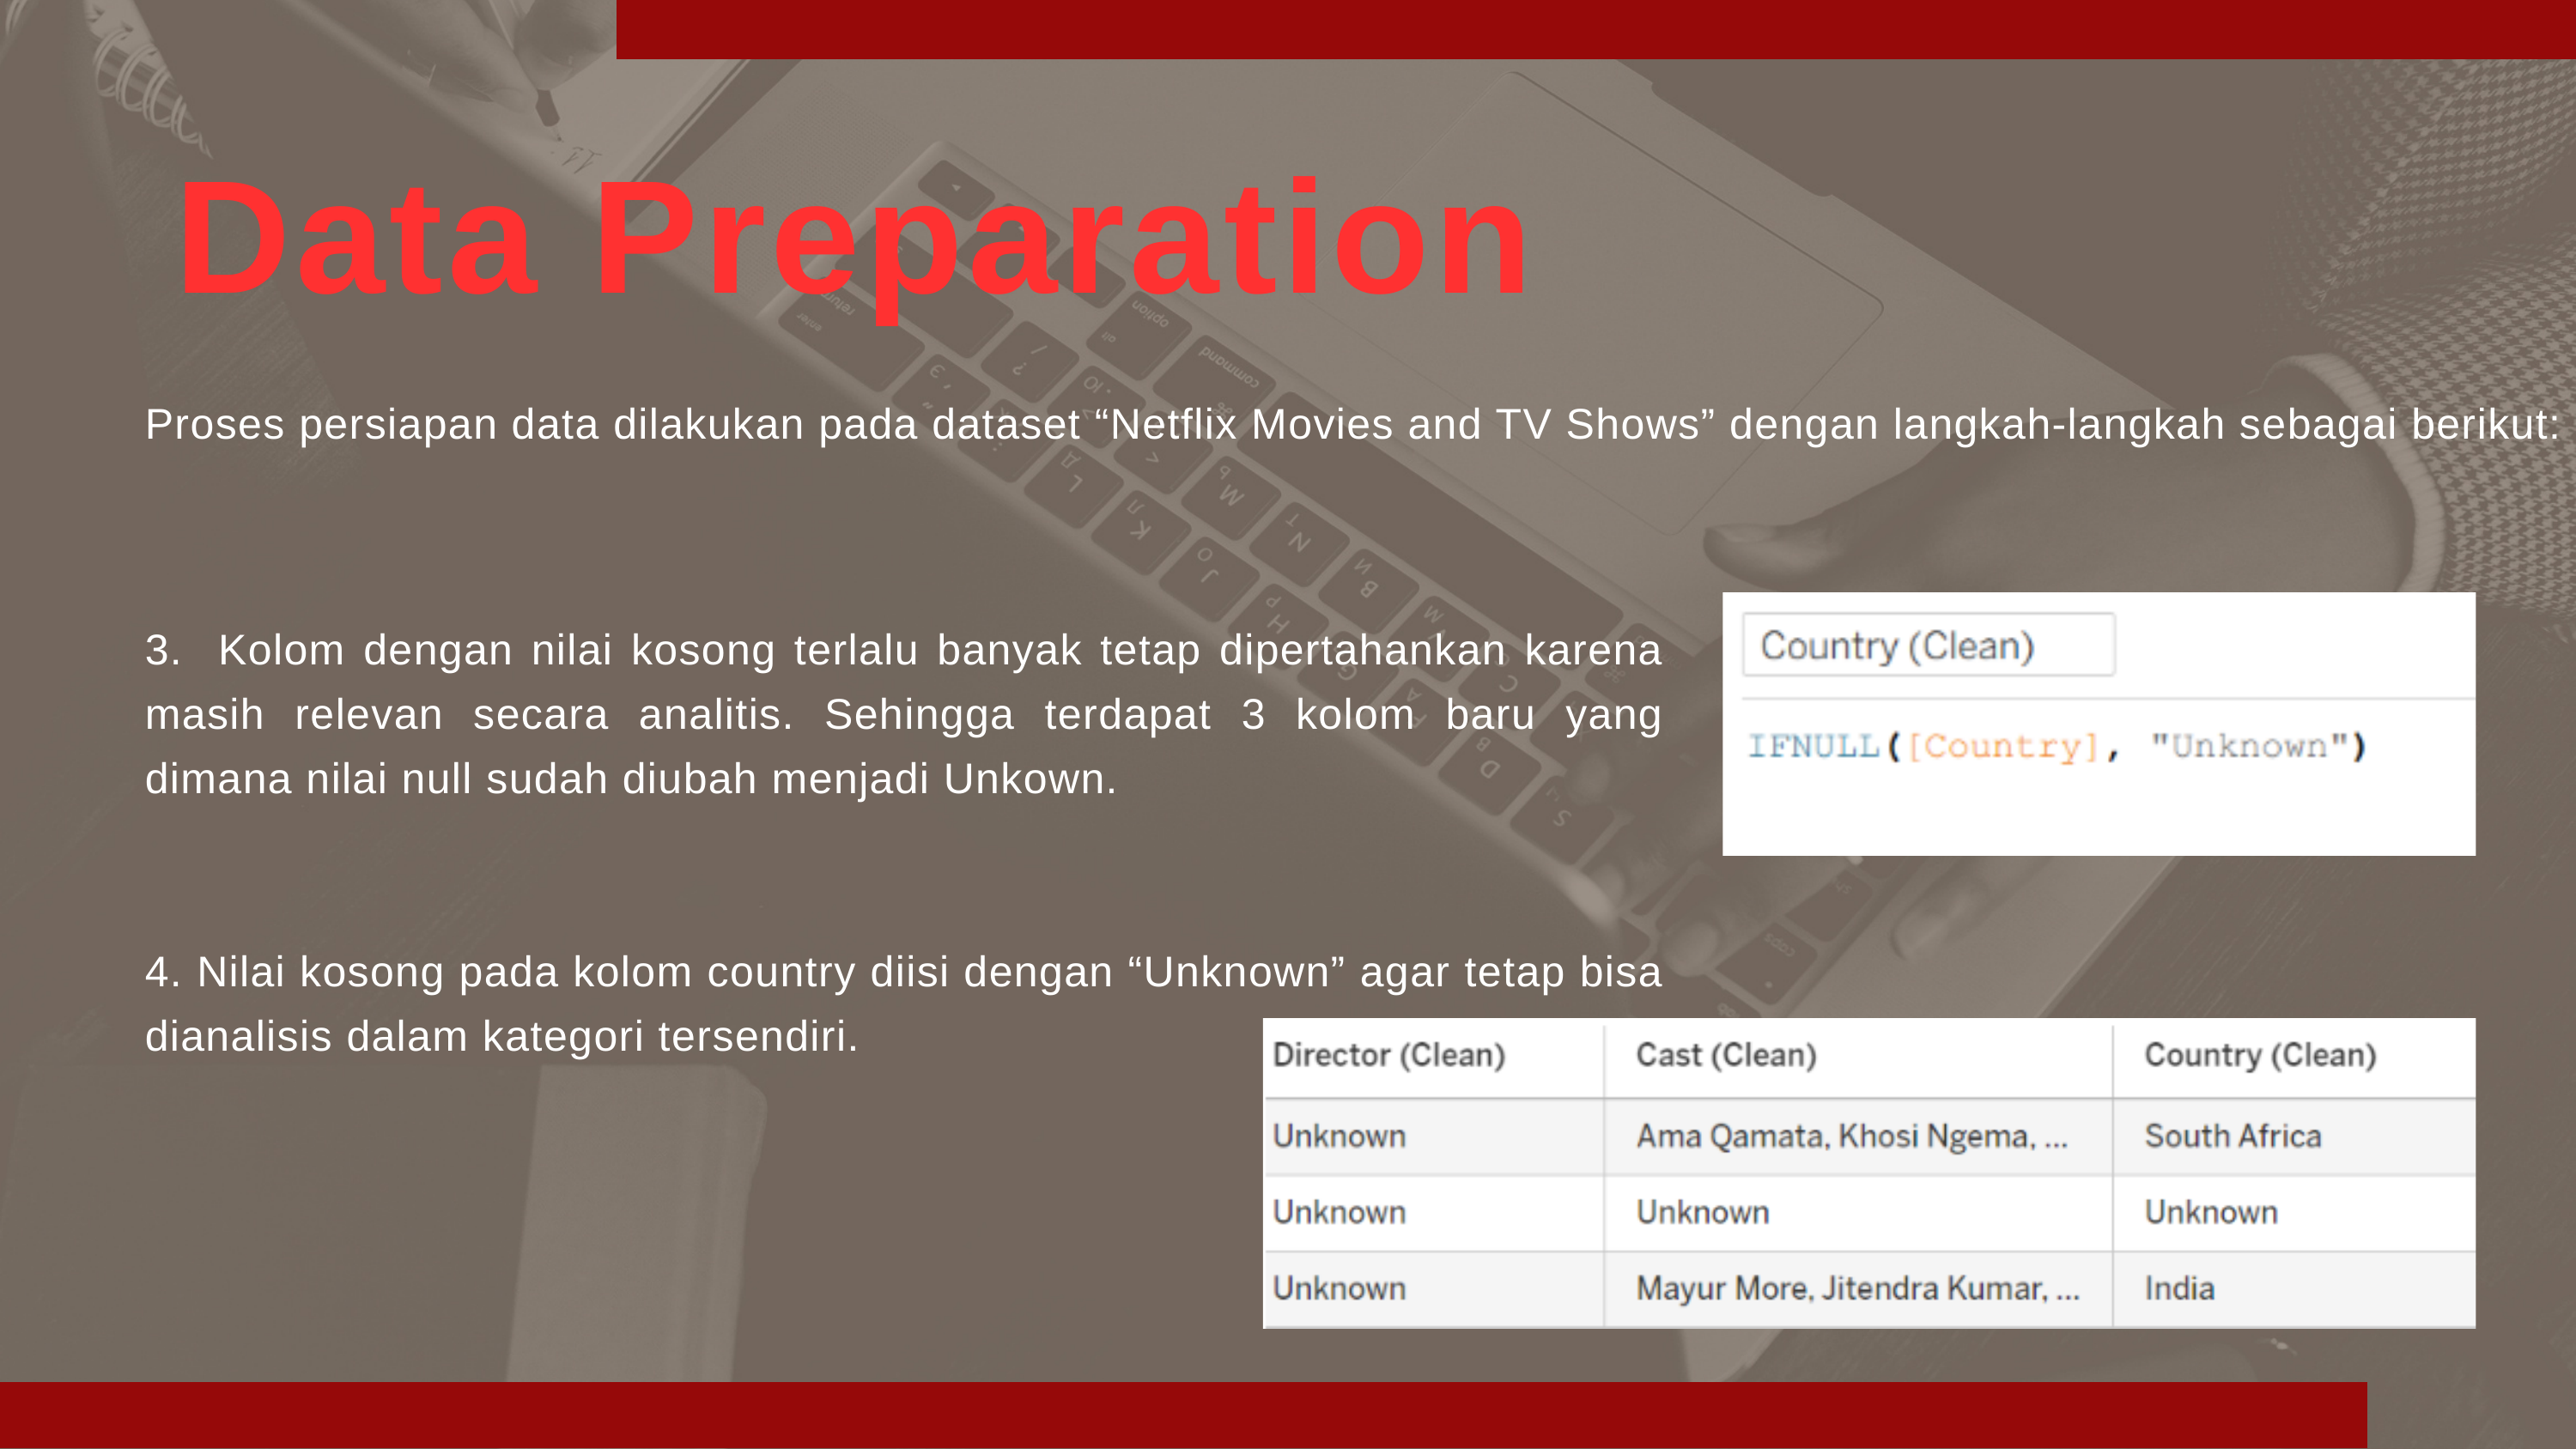

Data Preparation

Proses persiapan data dilakukan pada dataset “Netflix Movies and TV Shows” dengan langkah-langkah sebagai berikut:

3.  Kolom dengan nilai kosong terlalu banyak tetap dipertahankan karena masih relevan secara analitis. Sehingga terdapat 3 kolom baru yang dimana nilai null sudah diubah menjadi Unkown.

4. Nilai kosong pada kolom country diisi dengan “Unknown” agar tetap bisa dianalisis dalam kategori tersendiri.